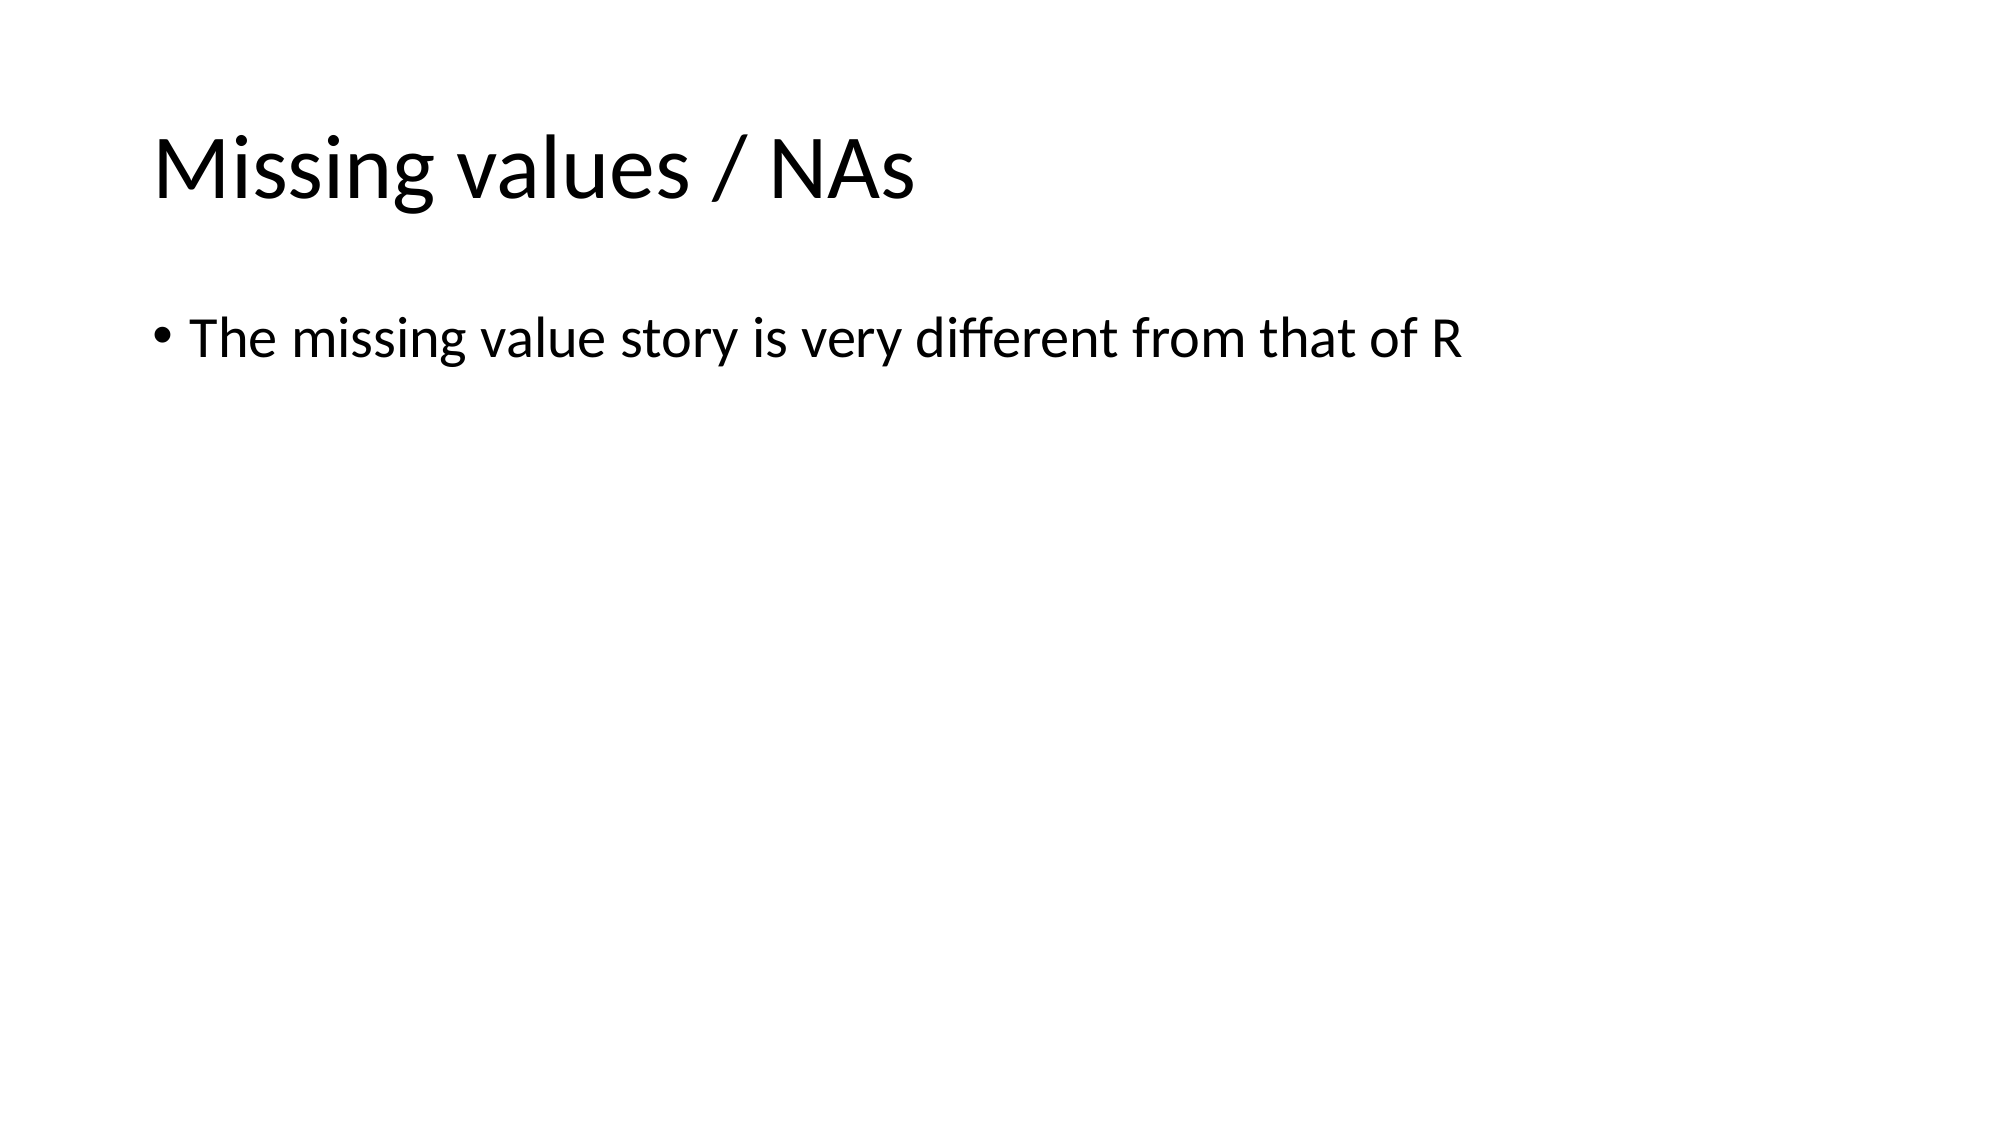

# Missing values / NAs
The missing value story is very different from that of R